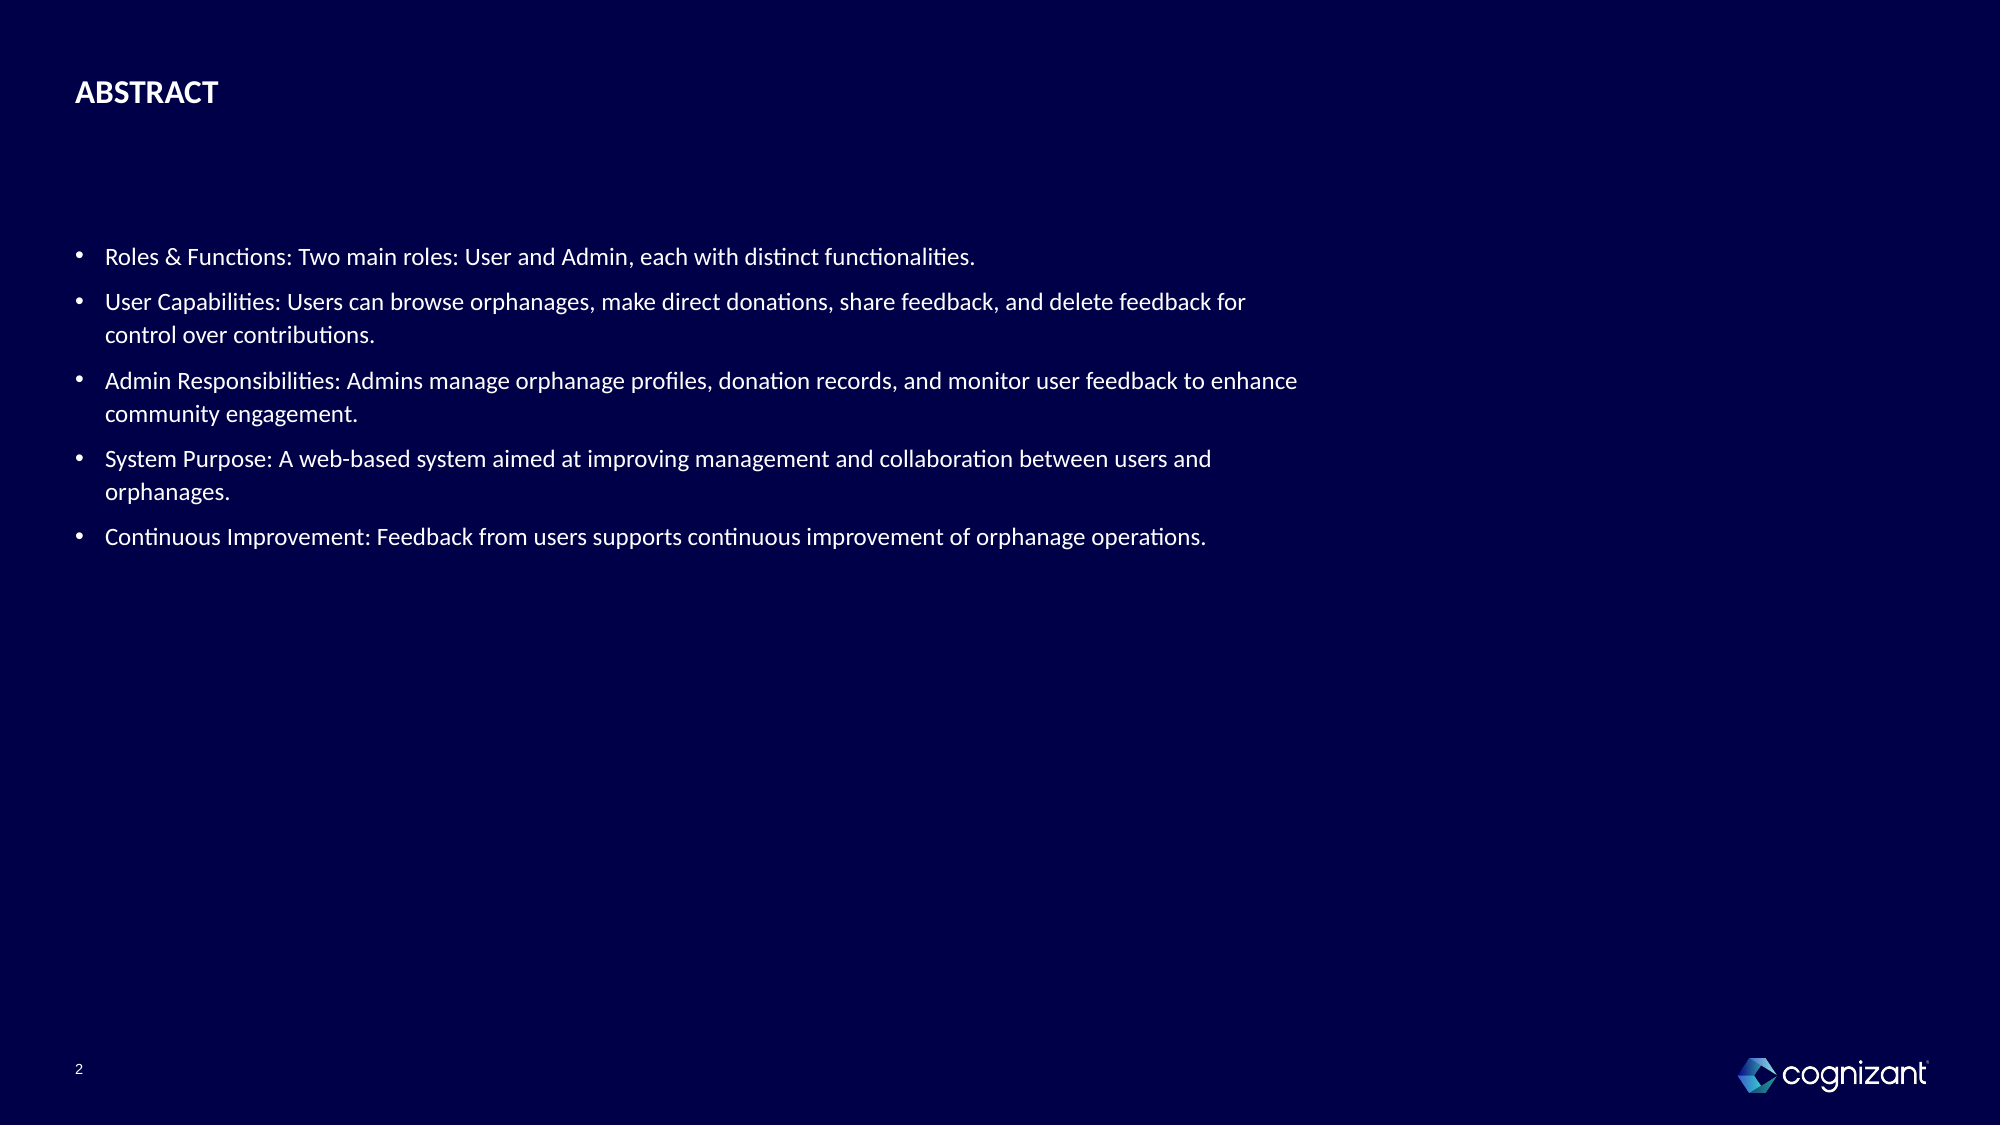

# ABSTRACT
Roles & Functions: Two main roles: User and Admin, each with distinct functionalities.
User Capabilities: Users can browse orphanages, make direct donations, share feedback, and delete feedback for control over contributions.
Admin Responsibilities: Admins manage orphanage profiles, donation records, and monitor user feedback to enhance community engagement.
System Purpose: A web-based system aimed at improving management and collaboration between users and orphanages.
Continuous Improvement: Feedback from users supports continuous improvement of orphanage operations.
2